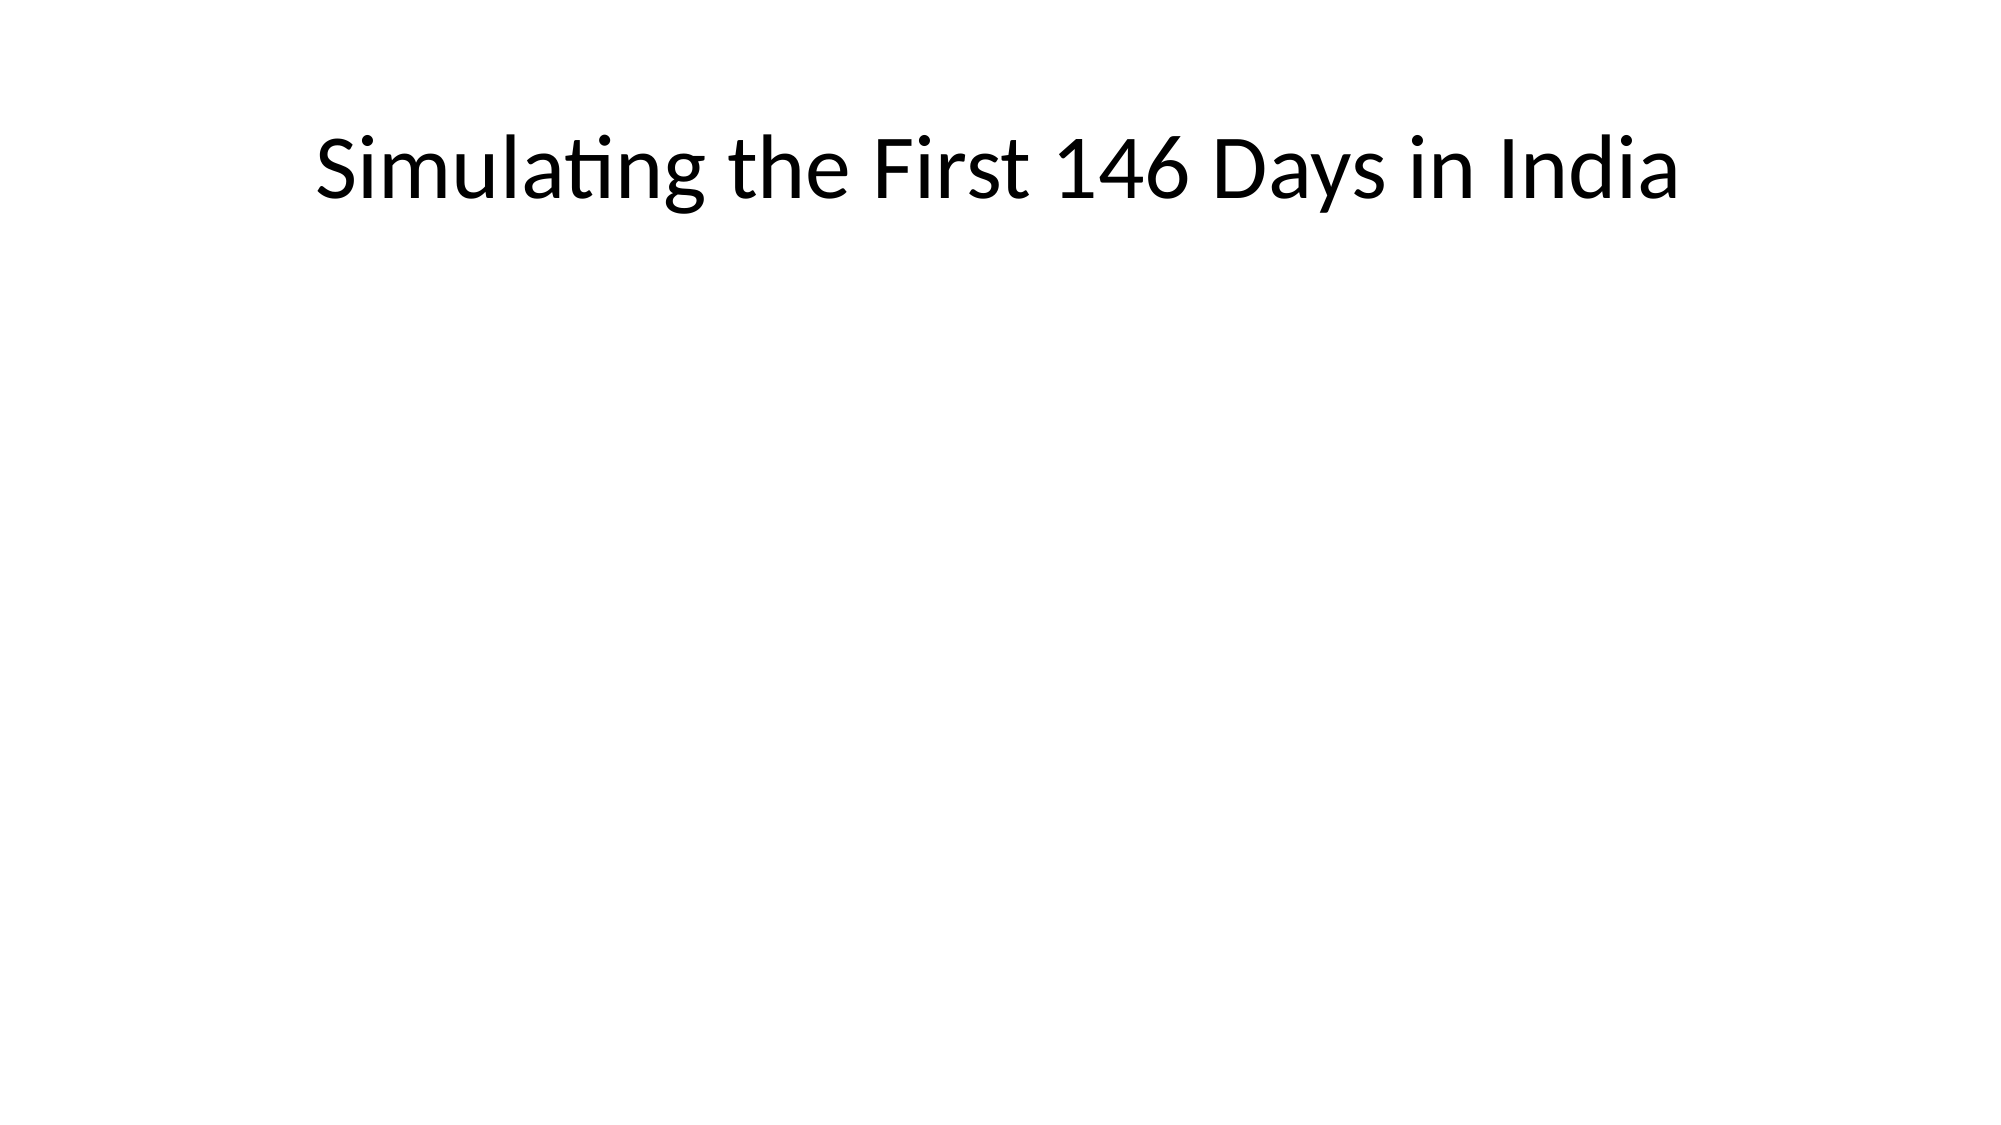

# Simulating the First 146 Days in India